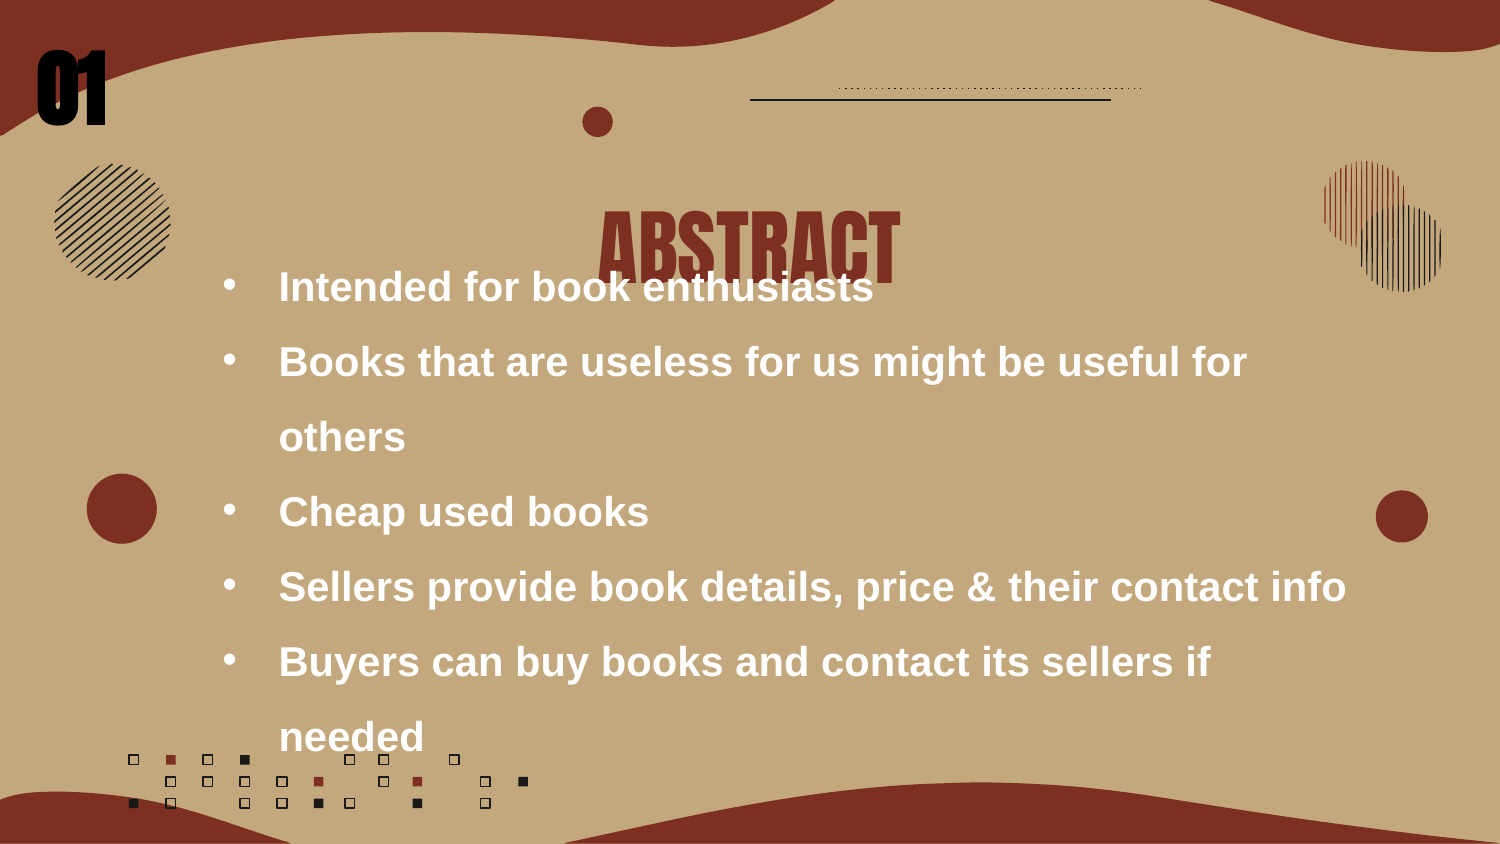

01

# ABSTRACT
Intended for book enthusiasts
Books that are useless for us might be useful for others
Cheap used books
Sellers provide book details, price & their contact info
Buyers can buy books and contact its sellers if needed